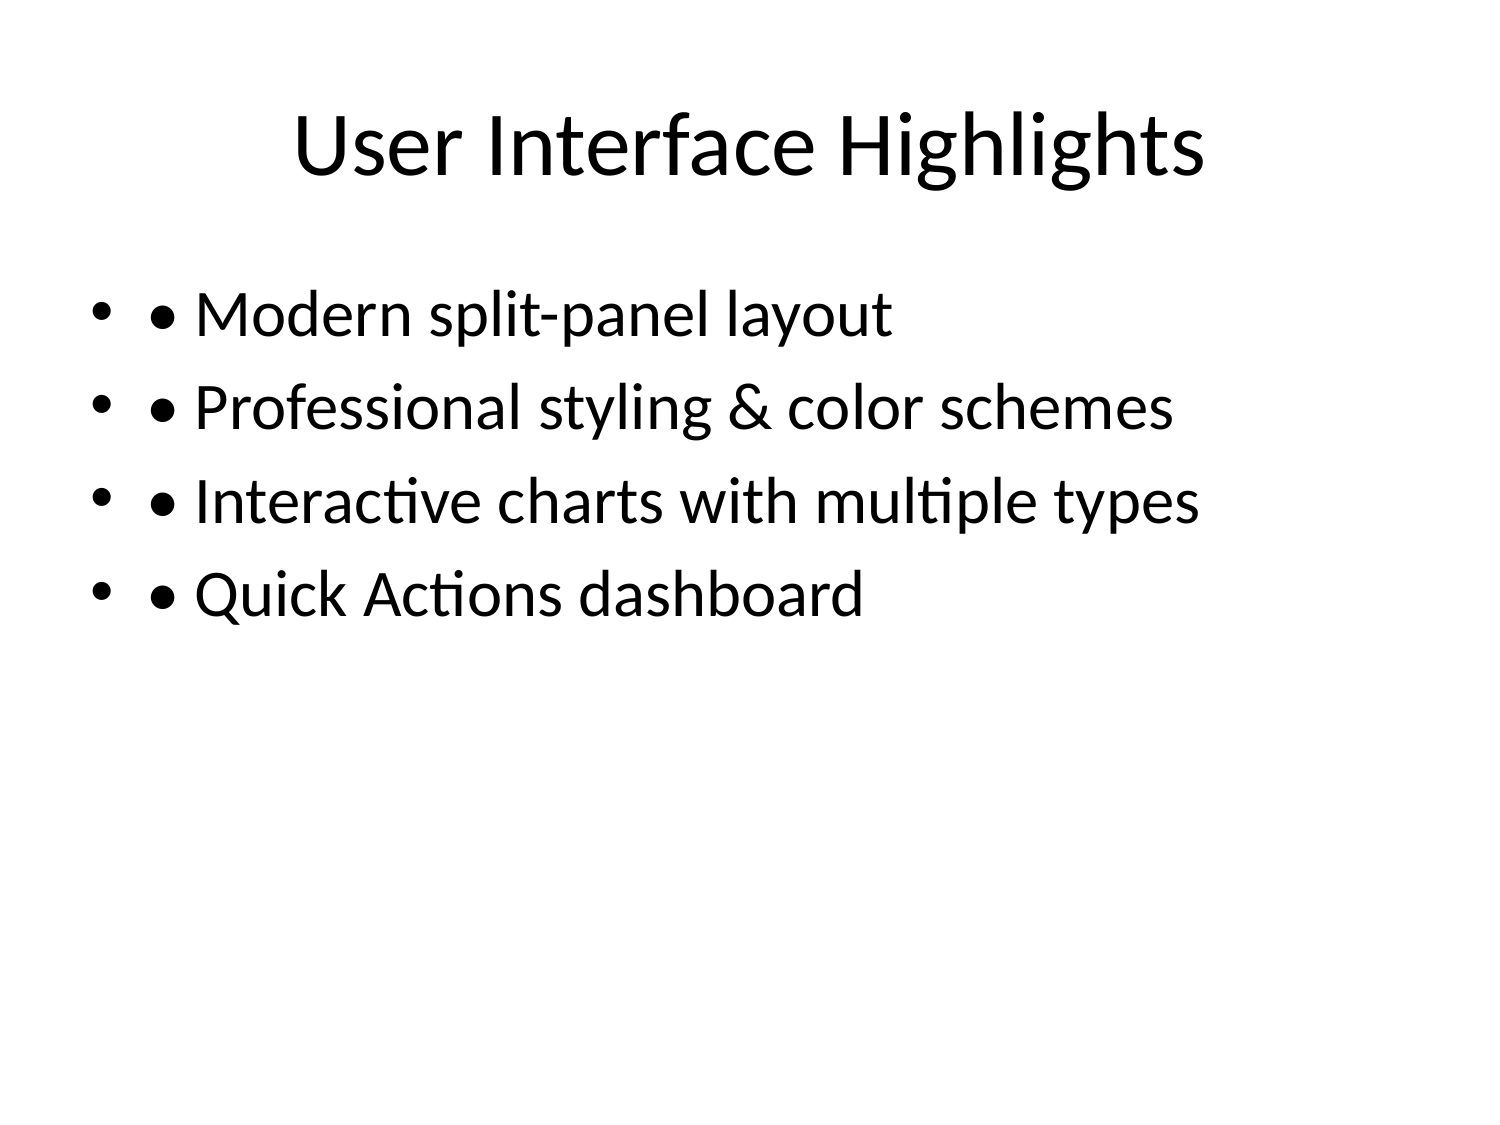

# User Interface Highlights
• Modern split-panel layout
• Professional styling & color schemes
• Interactive charts with multiple types
• Quick Actions dashboard